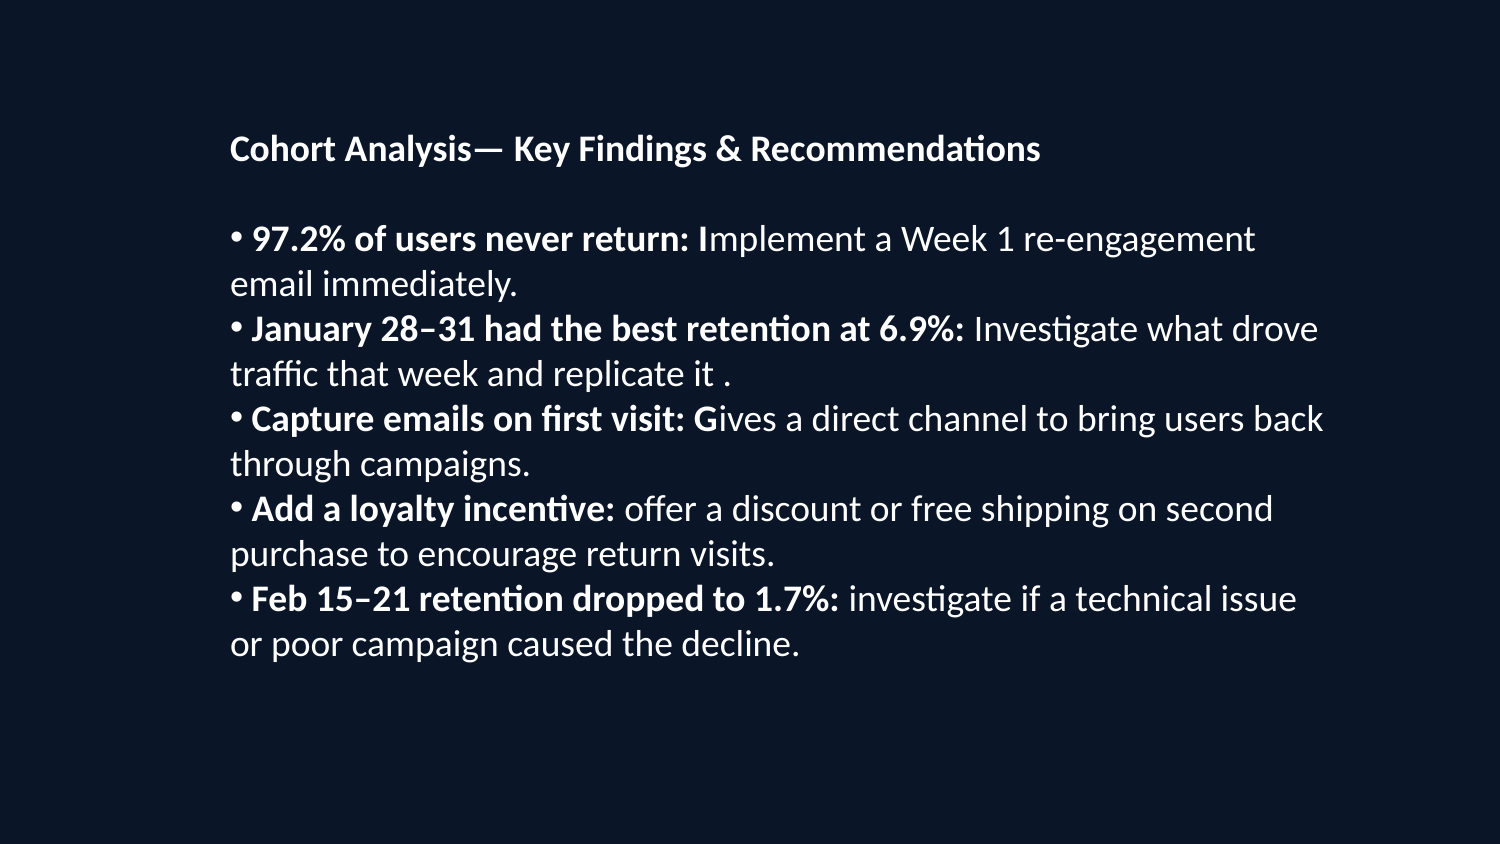

Cohort Analysis— Key Findings & Recommendations

 97.2% of users never return: Implement a Week 1 re-engagement email immediately.
 January 28–31 had the best retention at 6.9%: Investigate what drove traffic that week and replicate it .
 Capture emails on first visit: Gives a direct channel to bring users back through campaigns.
 Add a loyalty incentive: offer a discount or free shipping on second purchase to encourage return visits.
 Feb 15–21 retention dropped to 1.7%: investigate if a technical issue or poor campaign caused the decline.